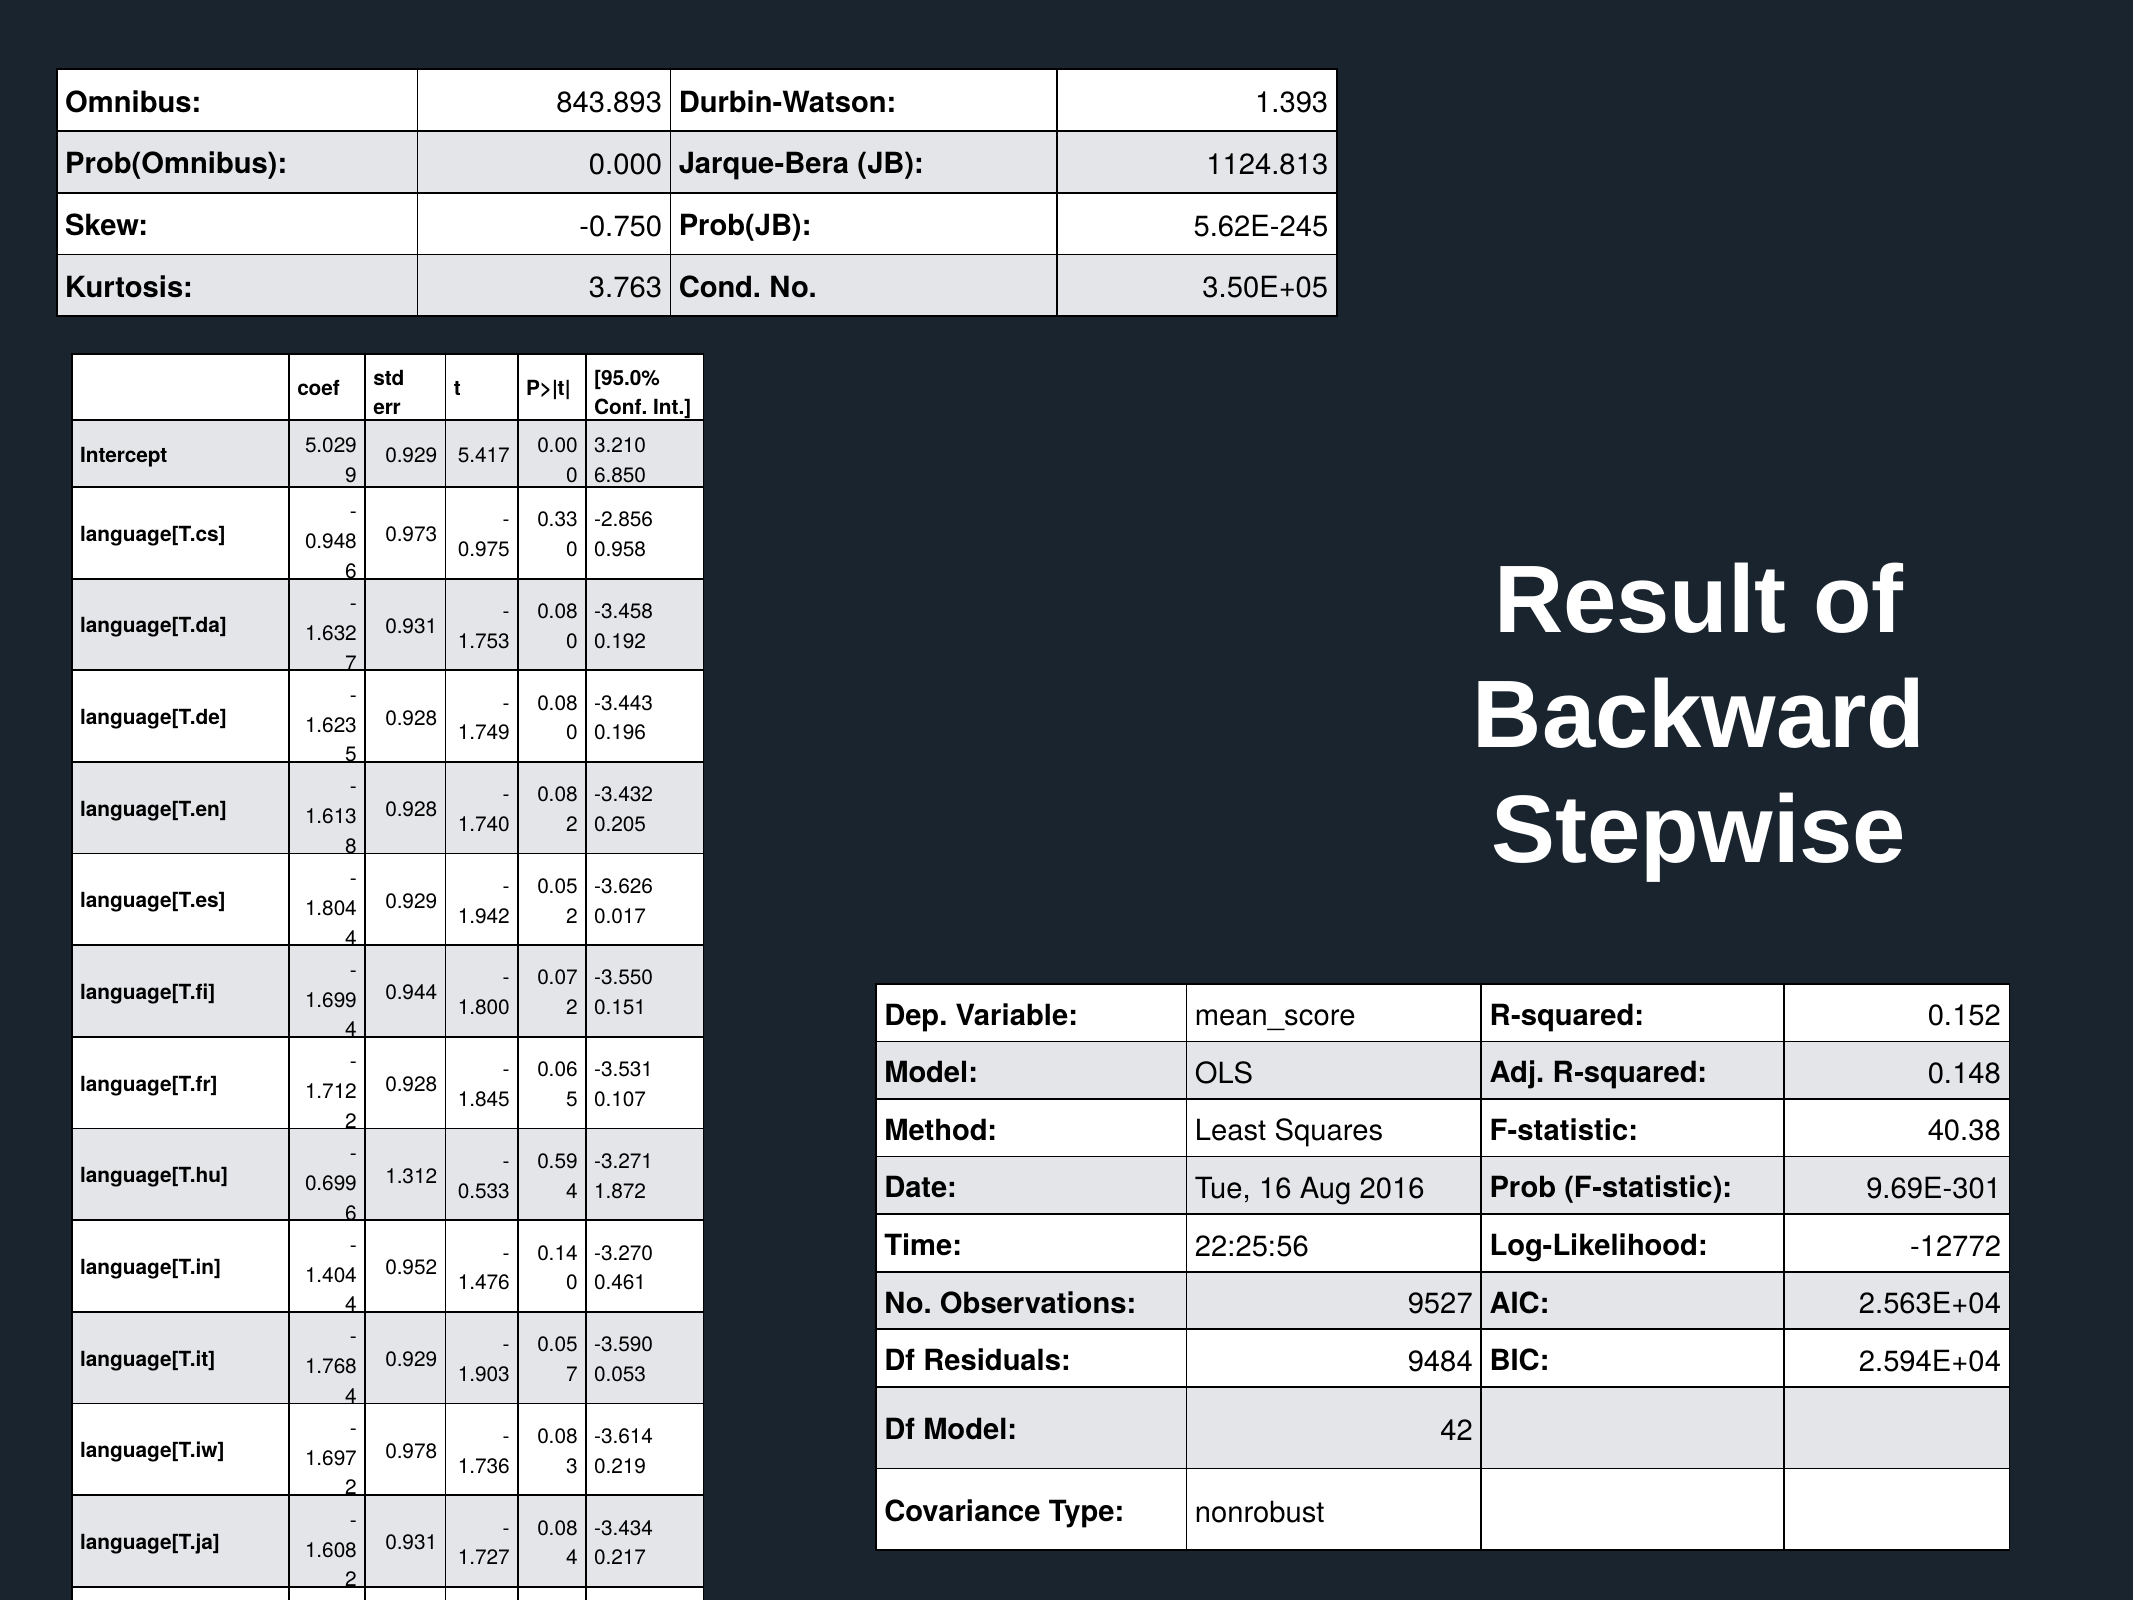

| Omnibus: | 843.893 | Durbin-Watson: | 1.393 |
| --- | --- | --- | --- |
| Prob(Omnibus): | 0.000 | Jarque-Bera (JB): | 1124.813 |
| Skew: | -0.750 | Prob(JB): | 5.62E-245 |
| Kurtosis: | 3.763 | Cond. No. | 3.50E+05 |
|  | coef | std err | t | P>|t| | [95.0% Conf. Int.] |
| --- | --- | --- | --- | --- | --- |
| Intercept | 5.0299 | 0.929 | 5.417 | 0.000 | 3.210 6.850 |
| language[T.cs] | -0.9486 | 0.973 | -0.975 | 0.330 | -2.856 0.958 |
| language[T.da] | -1.6327 | 0.931 | -1.753 | 0.080 | -3.458 0.192 |
| language[T.de] | -1.6235 | 0.928 | -1.749 | 0.080 | -3.443 0.196 |
| language[T.en] | -1.6138 | 0.928 | -1.740 | 0.082 | -3.432 0.205 |
| language[T.es] | -1.8044 | 0.929 | -1.942 | 0.052 | -3.626 0.017 |
| language[T.fi] | -1.6994 | 0.944 | -1.800 | 0.072 | -3.550 0.151 |
| language[T.fr] | -1.7122 | 0.928 | -1.845 | 0.065 | -3.531 0.107 |
| language[T.hu] | -0.6996 | 1.312 | -0.533 | 0.594 | -3.271 1.872 |
| language[T.in] | -1.4044 | 0.952 | -1.476 | 0.140 | -3.270 0.461 |
| language[T.it] | -1.7684 | 0.929 | -1.903 | 0.057 | -3.590 0.053 |
| language[T.iw] | -1.6972 | 0.978 | -1.736 | 0.083 | -3.614 0.219 |
| language[T.ja] | -1.6082 | 0.931 | -1.727 | 0.084 | -3.434 0.217 |
| language[T.ko] | -2.0351 | 0.946 | -2.151 | 0.031 | -3.889 -0.181 |
| language[T.nl] | -1.5191 | 0.931 | -1.633 | 0.103 | -3.343 0.305 |
| language[T.no] | -1.3447 | 0.942 | -1.428 | 0.153 | -3.190 0.501 |
| language[T.pl] | -1.5756 | 0.956 | -1.648 | 0.099 | -3.450 0.299 |
| language[T.pt] | -1.2587 | 0.931 | -1.352 | 0.177 | -3.084 0.567 |
| language[T.ru] | -1.2118 | 0.929 | -1.305 | 0.192 | -3.033 0.609 |
| language[T.sv] | -1.5032 | 0.929 | -1.617 | 0.106 | -3.325 0.319 |
| language[T.th] | -1.5033 | 0.929 | -1.619 | 0.106 | -3.324 0.317 |
| language[T.tr] | -1.5911 | 1.312 | -1.213 | 0.225 | -4.163 0.981 |
| language[T.vi] | -2.0408 | 1.312 | -1.555 | 0.120 | -4.613 0.531 |
| language[T.zhCN] | -1.5202 | 0.928 | -1.638 | 0.101 | -3.339 0.299 |
| language[T.zhTW] | -1.5088 | 0.929 | -1.625 | 0.104 | -3.329 0.312 |
| season[T.SPRING] | -0.0732 | 0.027 | -2.681 | 0.007 | -0.127 -0.020 |
| season[T.SUMMER] | -0.0074 | 0.028 | -0.263 | 0.793 | -0.063 0.048 |
| season[T.WINTER] | -0.1910 | 0.027 | -7.051 | 0.000 | -0.244 -0.138 |
| purpose[T.Couples] | -0.0330 | 0.051 | -0.648 | 0.517 | -0.133 0.067 |
| purpose[T.Family] | -0.0515 | 0.051 | -1.003 | 0.316 | -0.152 0.049 |
| purpose[T.Friends] | 0.0078 | 0.051 | 0.152 | 0.879 | -0.092 0.108 |
| purpose[T.Solo] | 0.0216 | 0.053 | 0.409 | 0.683 | -0.082 0.125 |
| fitness\_center\_with\_gym\_\_workout\_room | -0.1491 | 0.029 | -5.101 | 0.000 | -0.206 -0.092 |
| restaurant | -0.1383 | 0.036 | -3.826 | 0.000 | -0.209 -0.067 |
| free\_breakfast | 0.2412 | 0.022 | 11.061 | 0.000 | 0.198 0.284 |
| reviews | 0.0003 | 2.39E-05 | 13.443 | 0.000 | 0.000 0.000 |
| room\_service | 0.1036 | 0.024 | 4.287 | 0.000 | 0.056 0.151 |
| mean\_price | 0.0013 | 0.000 | 10.241 | 0.000 | 0.001 0.002 |
| barlounge | 0.0694 | 0.023 | 3.066 | 0.002 | 0.025 0.114 |
| free\_internet | -0.1922 | 0.030 | -6.453 | 0.000 | -0.251 -0.134 |
| spa | 0.0419 | 0.029 | 1.443 | 0.149 | -0.015 0.099 |
| pool | -0.1502 | 0.029 | -5.220 | 0.000 | -0.207 -0.094 |
| free\_parking | 0.3406 | 0.023 | 14.738 | 0.000 | 0.295 0.386 |
Result of Backward
Stepwise
| Dep. Variable: | mean\_score | R-squared: | 0.152 |
| --- | --- | --- | --- |
| Model: | OLS | Adj. R-squared: | 0.148 |
| Method: | Least Squares | F-statistic: | 40.38 |
| Date: | Tue, 16 Aug 2016 | Prob (F-statistic): | 9.69E-301 |
| Time: | 22:25:56 | Log-Likelihood: | -12772 |
| No. Observations: | 9527 | AIC: | 2.563E+04 |
| Df Residuals: | 9484 | BIC: | 2.594E+04 |
| Df Model: | 42 |  |  |
| Covariance Type: | nonrobust |  |  |